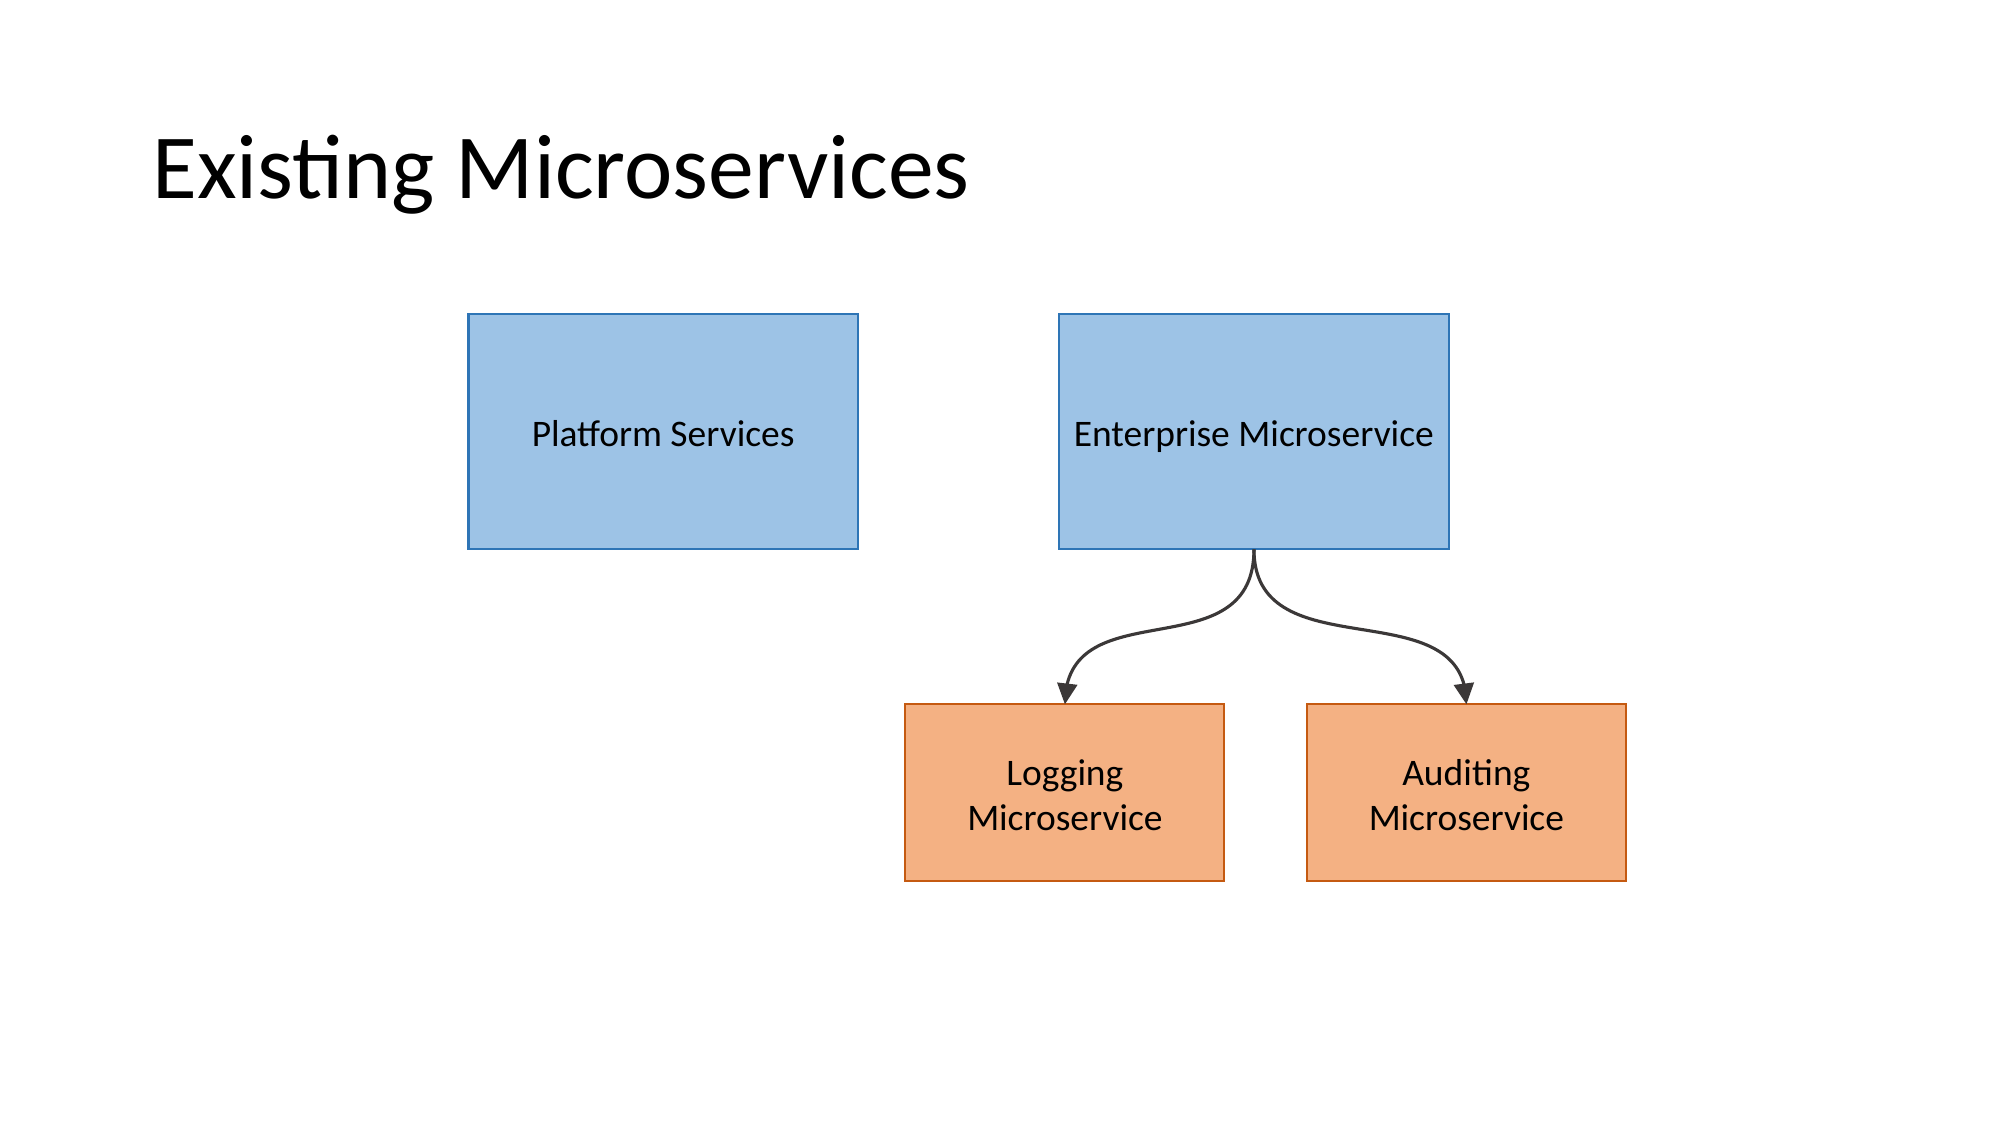

# Existing Microservices
Platform Services
Enterprise Microservice
Logging Microservice
Auditing Microservice